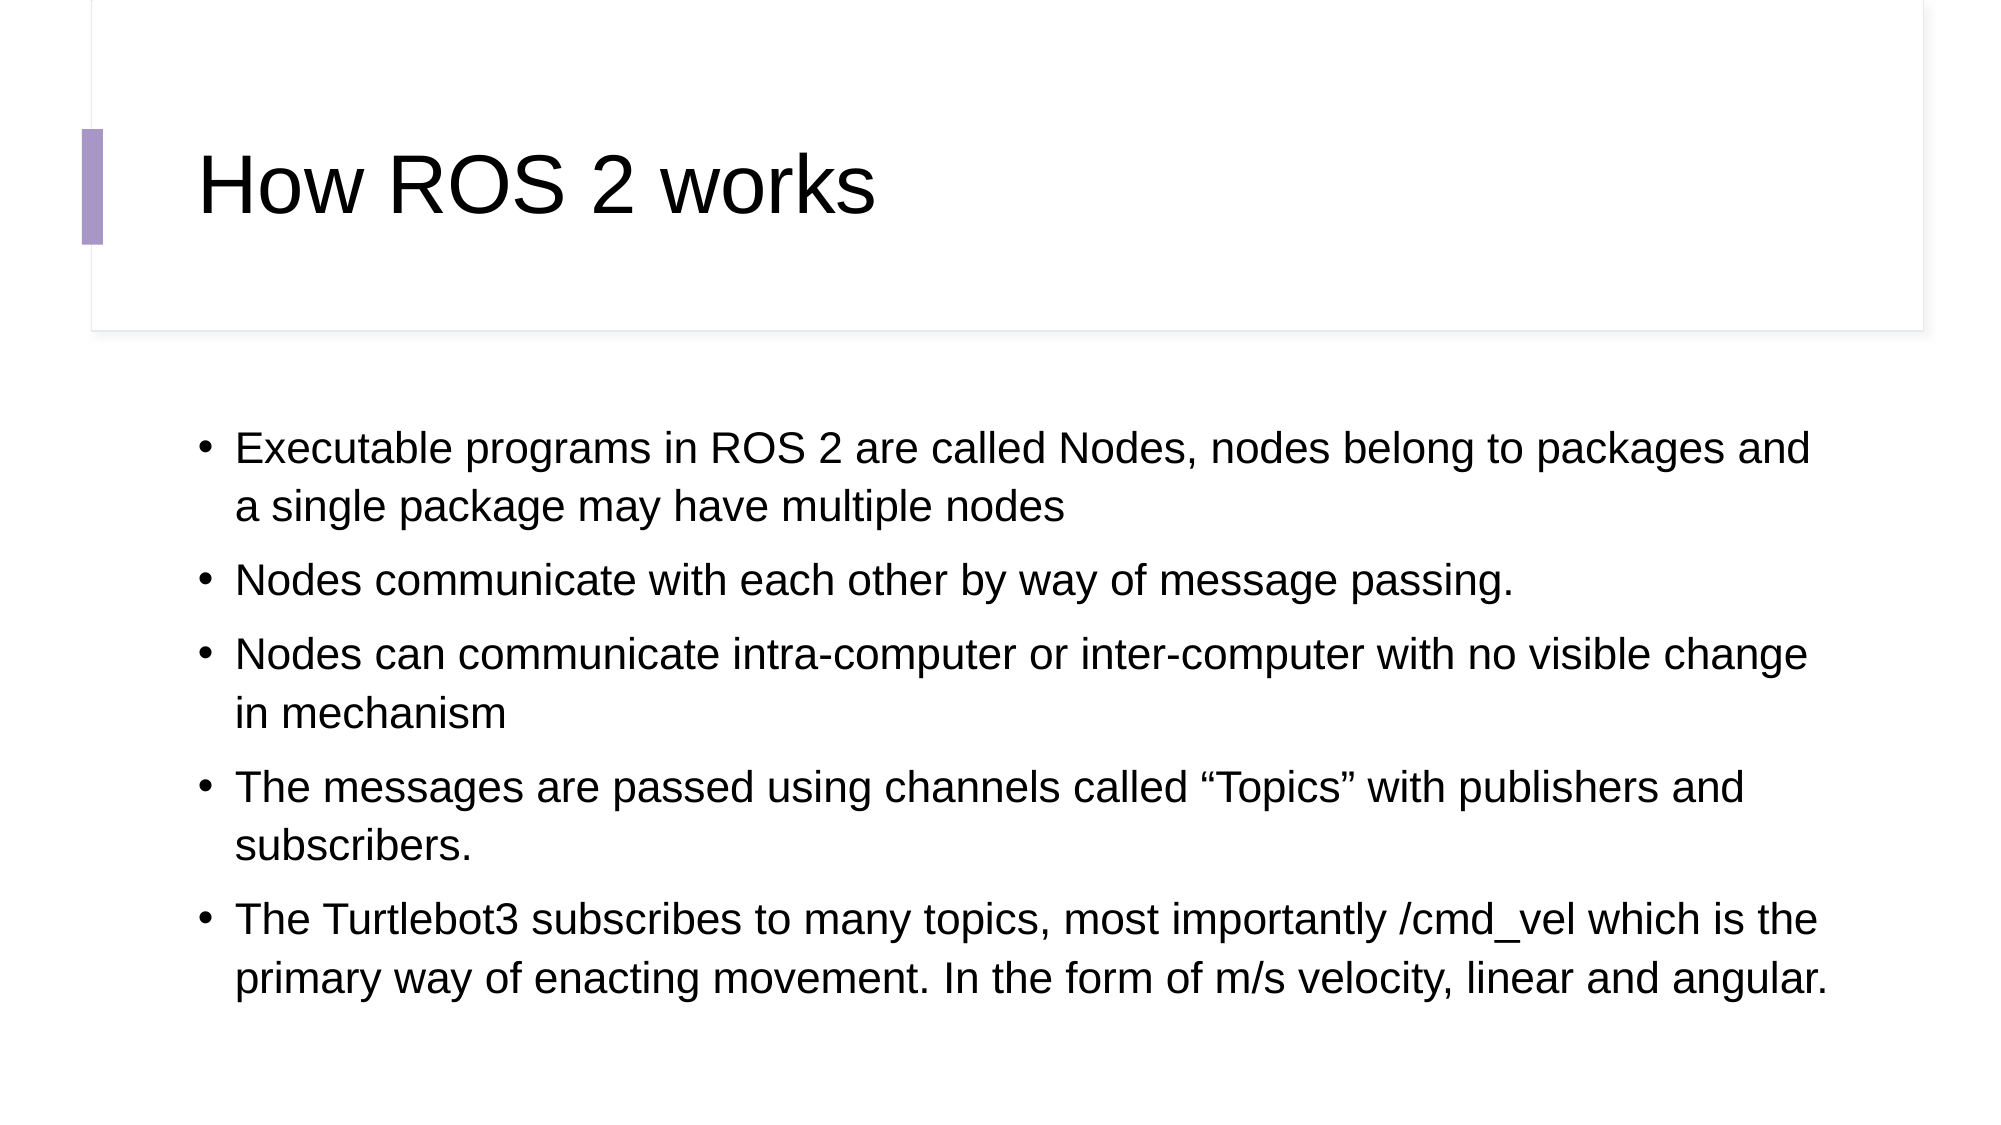

# How ROS 2 works
Executable programs in ROS 2 are called Nodes, nodes belong to packages and a single package may have multiple nodes
Nodes communicate with each other by way of message passing.
Nodes can communicate intra-computer or inter-computer with no visible change in mechanism
The messages are passed using channels called “Topics” with publishers and subscribers.
The Turtlebot3 subscribes to many topics, most importantly /cmd_vel which is the primary way of enacting movement. In the form of m/s velocity, linear and angular.